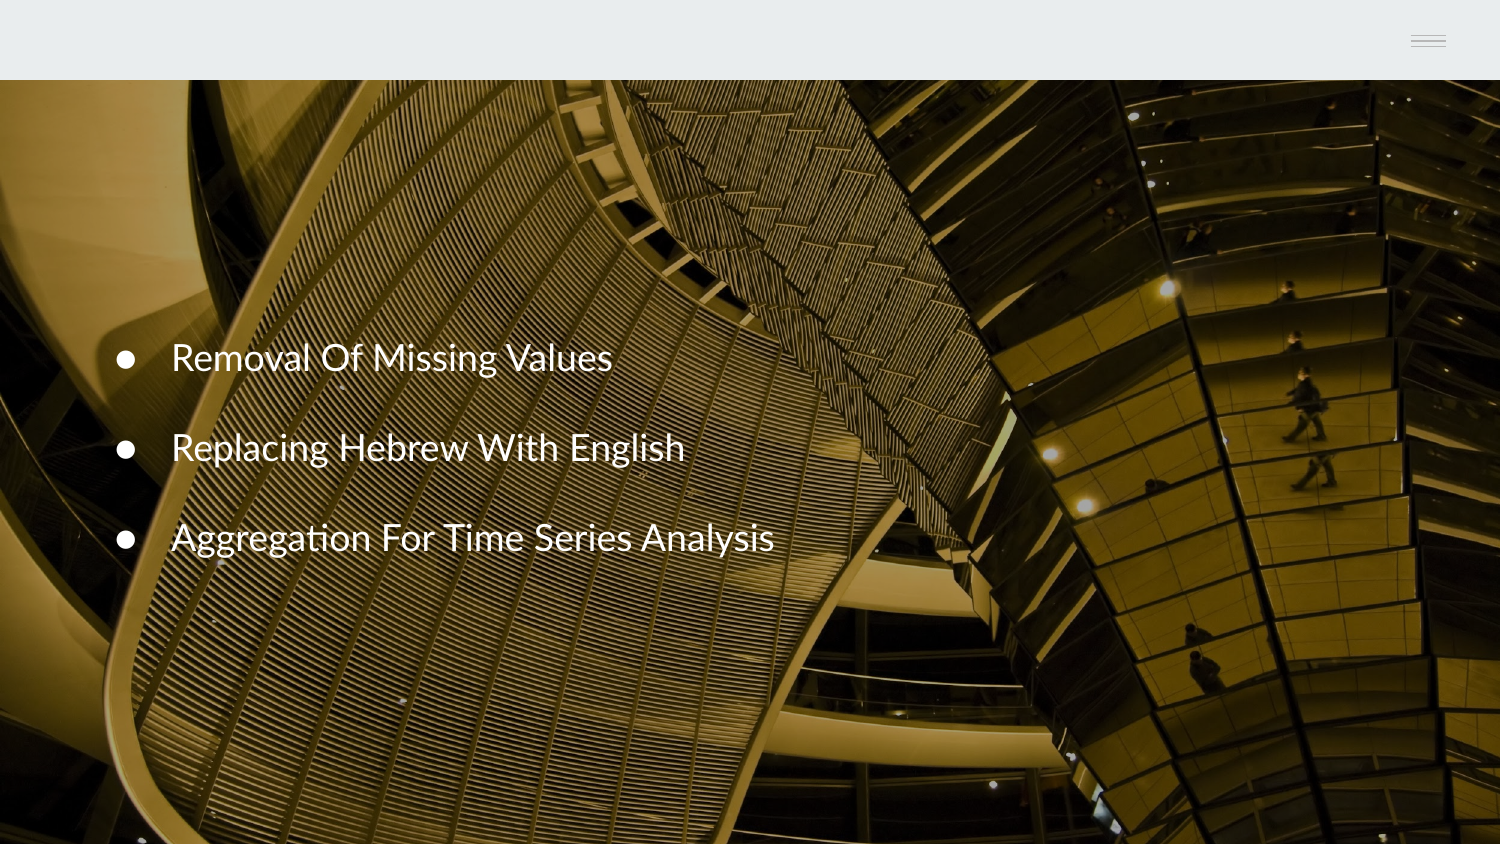

Removal Of Missing Values

Replacing Hebrew With English

Aggregation For Time Series Analysis